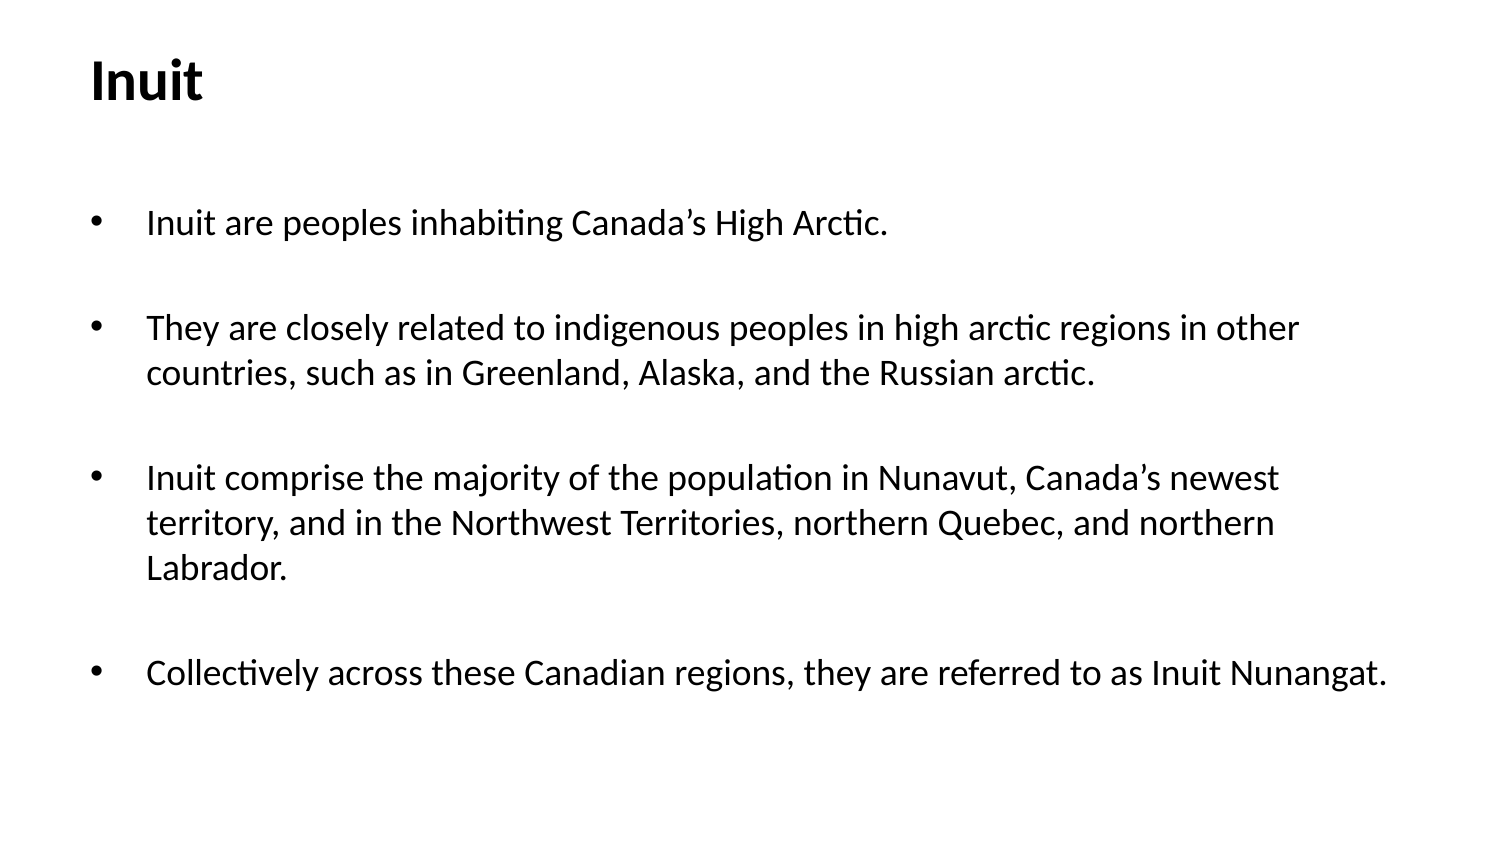

# Inuit

Inuit are peoples inhabiting Canada’s High Arctic.

They are closely related to indigenous peoples in high arctic regions in other countries, such as in Greenland, Alaska, and the Russian arctic.

Inuit comprise the majority of the population in Nunavut, Canada’s newest territory, and in the Northwest Territories, northern Quebec, and northern Labrador.

Collectively across these Canadian regions, they are referred to as Inuit Nunangat.